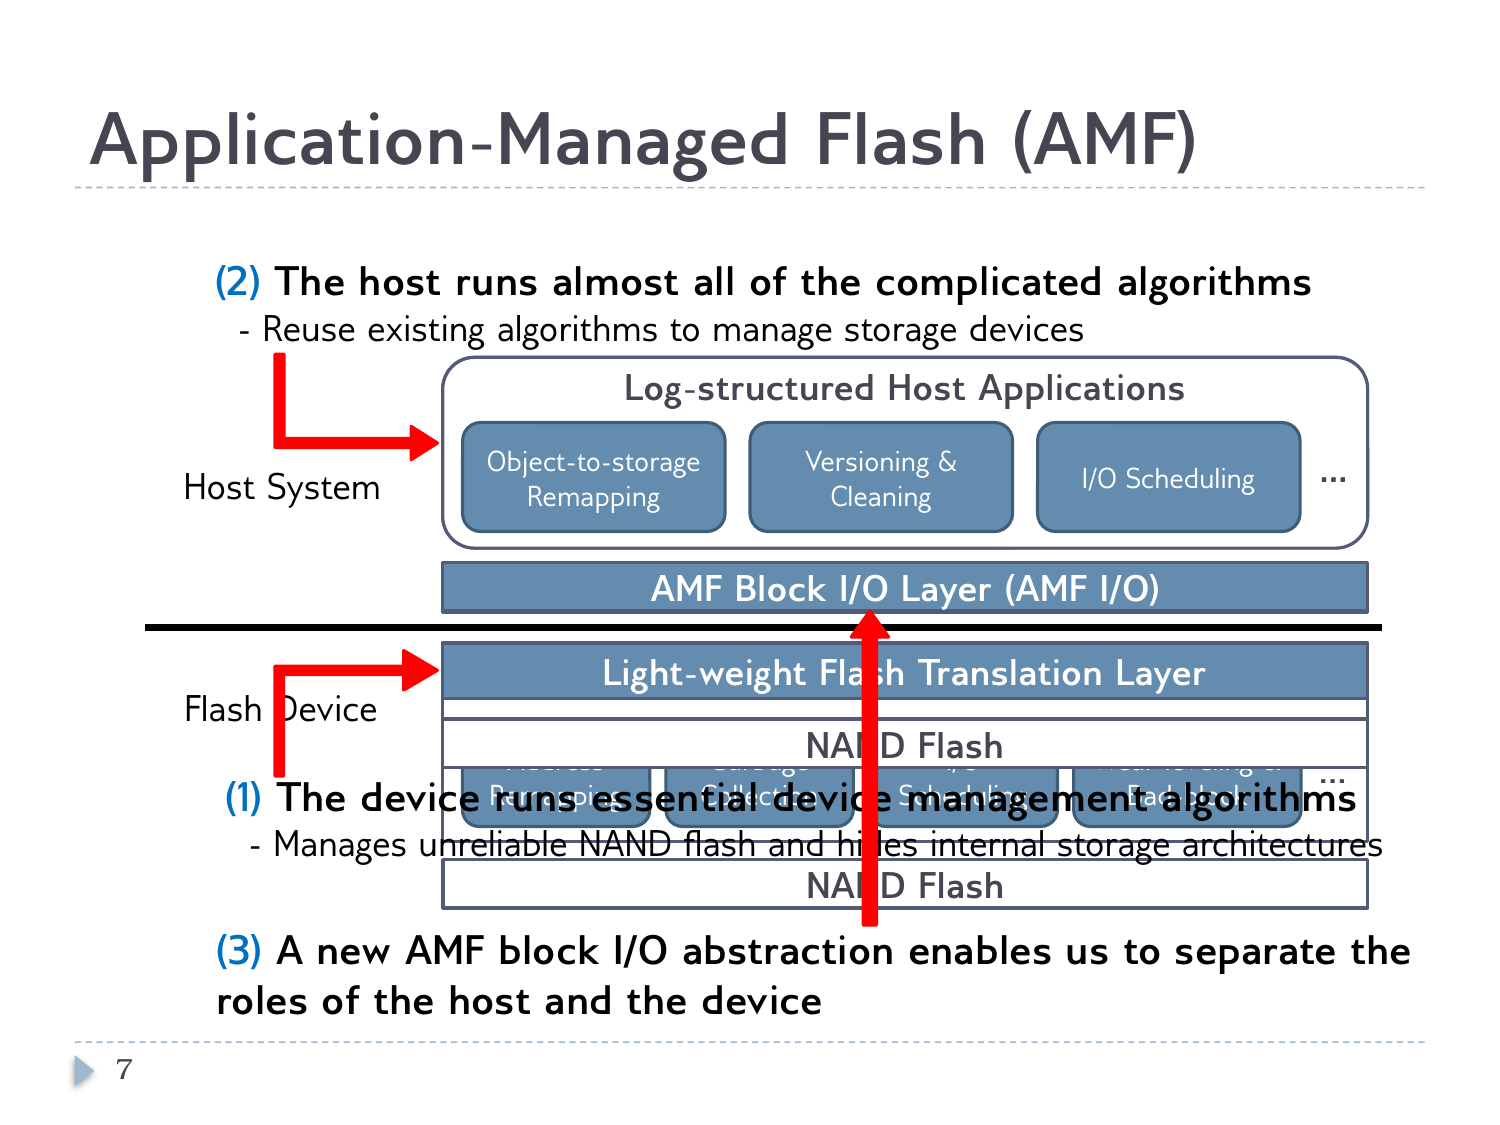

# Application-Managed Flash (AMF)
(2) The host runs almost all of the complicated algorithms
  - Reuse existing algorithms to manage storage devices

Host Applications (Log-structured)

Log-structured Host Applications

Object-to-storage
Remapping
Versioning & Cleaning
I/O Scheduling
…
…
Object-to-storage
Remapping
Versioning & Cleaning
I/O Scheduling
…
…
Host System
AMF Block I/O Layer (AMF I/O)

(3) A new AMF block I/O abstraction enables us to separate the roles of the host and the device
Block I/O Layer

Flash Translation Layer (FTL)

Address
Remapping
Garbage Collection
I/O
Scheduling
Wear-leveling &
Bad-block
…
NAND Flash
Light-weight Flash Translation Layer
NAND Flash
Flash Device
(1) The device runs essential device management algorithms
  - Manages unreliable NAND flash and hides internal storage architectures
7